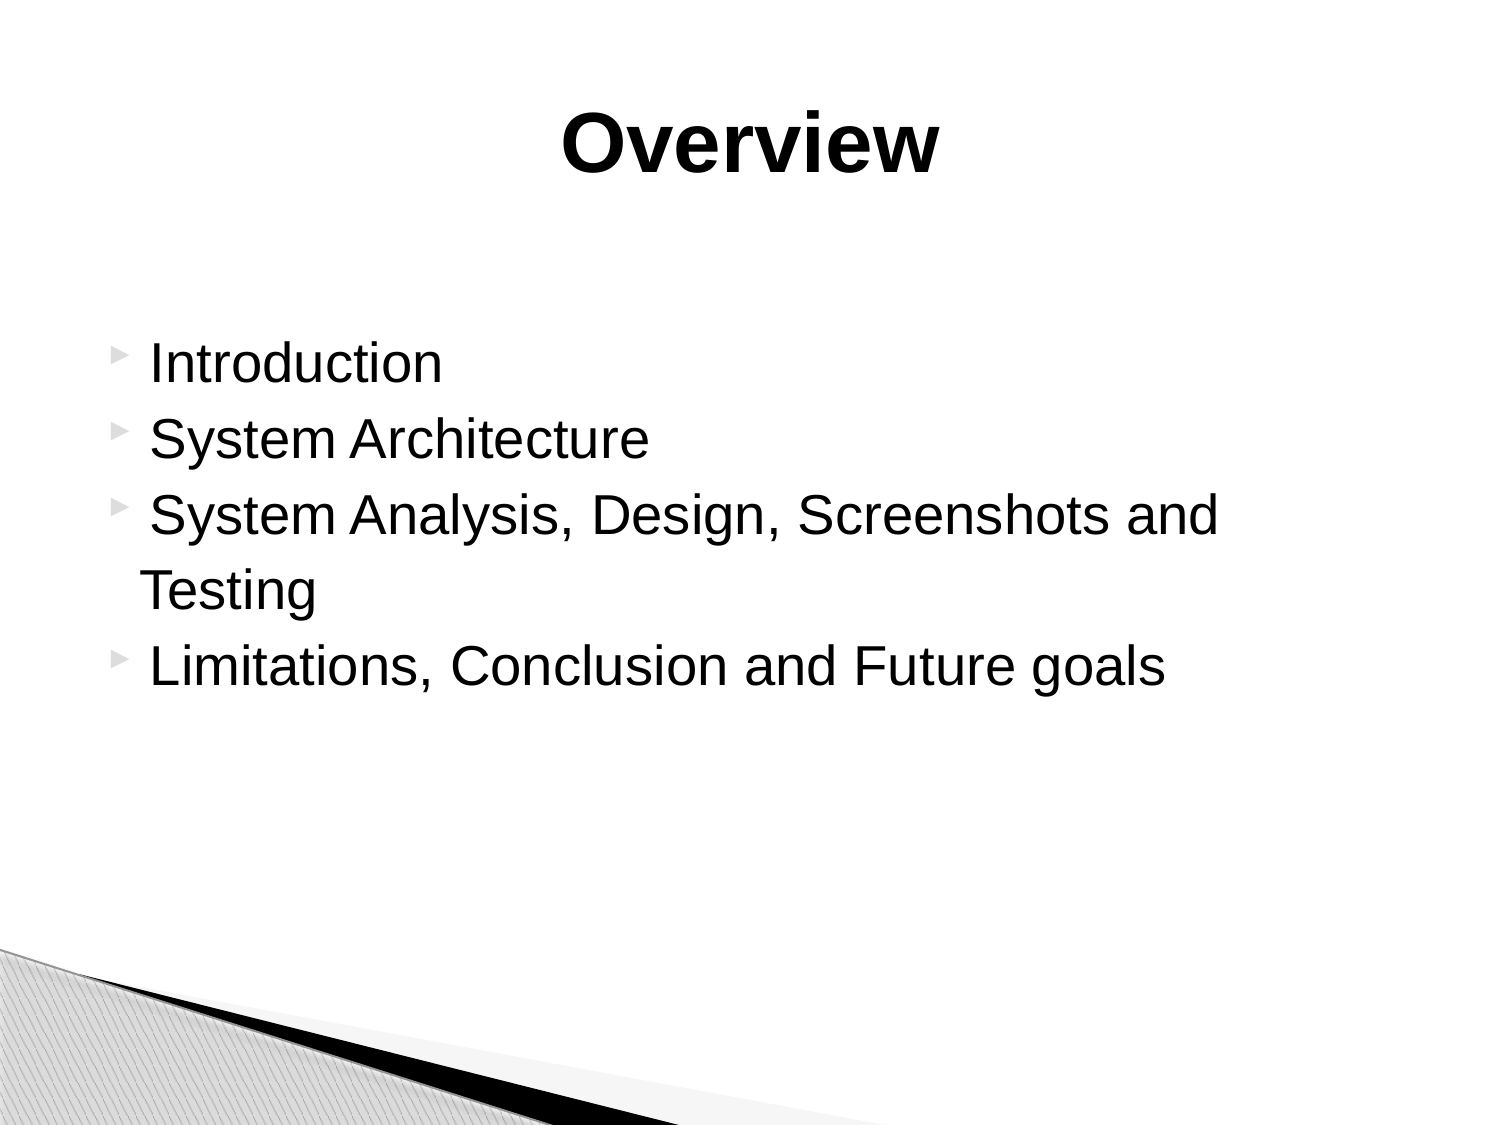

# Overview

Introduction
System Architecture
System Analysis, Design, Screenshots and
  Testing
Limitations, Conclusion and Future goals